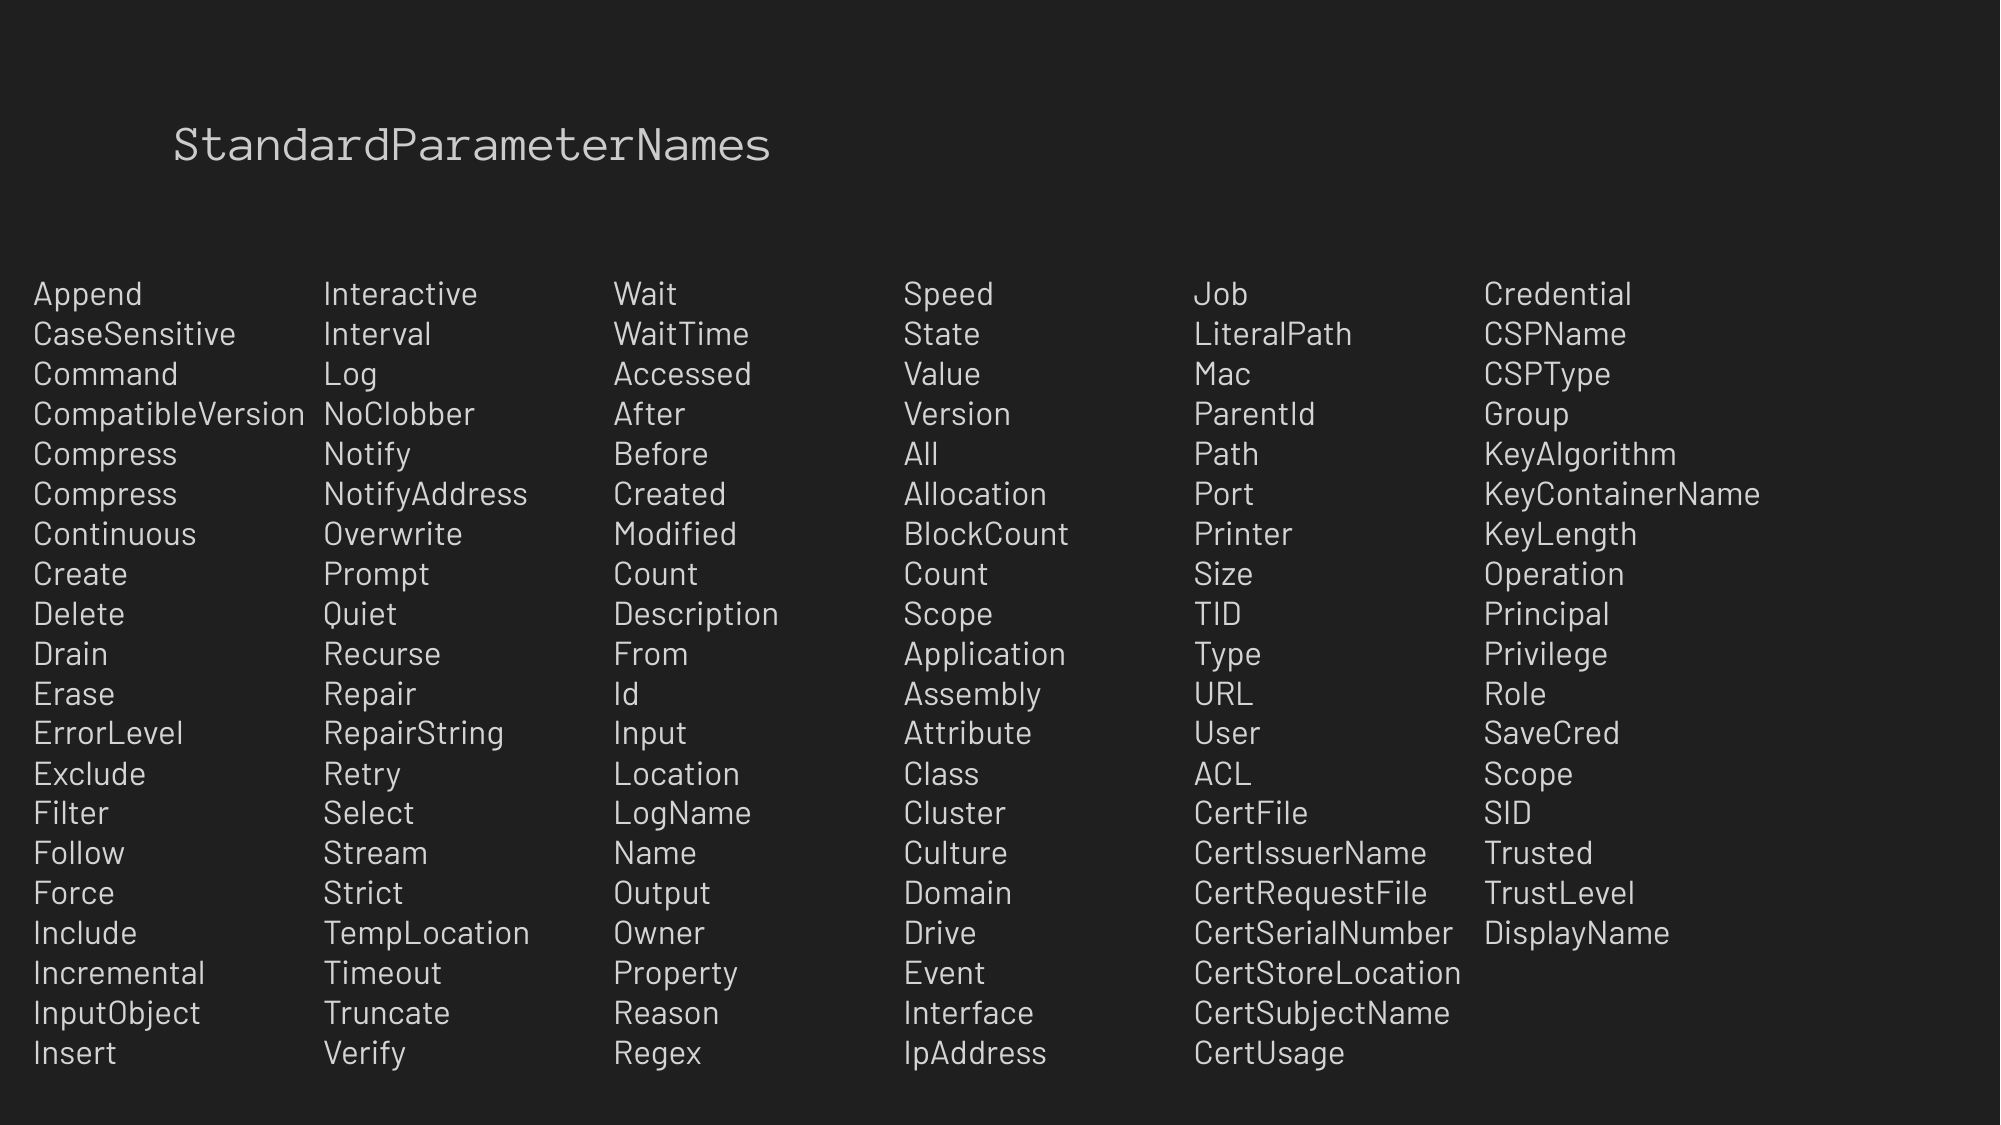

StandardParameterNames

Append
CaseSensitive
Command
CompatibleVersion
Compress
Compress
Continuous
Create
Delete
Drain
Erase
ErrorLevel
Exclude
Filter
Follow
Force
Include
Incremental
InputObject
Insert
Interactive
Interval
Log
NoClobber
Notify
NotifyAddress
Overwrite
Prompt
Quiet
Recurse
Repair
RepairString
Retry
Select
Stream
Strict
TempLocation
Timeout
Truncate
Verify
Wait
WaitTime
Accessed
After
Before
Created
Modified
Count
Description
From
Id
Input
Location
LogName
Name
Output
Owner
Property
Reason
Regex
Speed
State
Value
Version
All
Allocation
BlockCount
Count
Scope
Application
Assembly
Attribute
Class
Cluster
Culture
Domain
Drive
Event
Interface
IpAddress
Job
LiteralPath
Mac
ParentId
Path
Port
Printer
Size
TID
Type
URL
User
ACL
CertFile
CertIssuerName
CertRequestFile
CertSerialNumber
CertStoreLocation
CertSubjectName
CertUsage
Credential
CSPName
CSPType
Group
KeyAlgorithm
KeyContainerName
KeyLength
Operation
Principal
Privilege
Role
SaveCred
Scope
SID
Trusted
TrustLevel
DisplayName